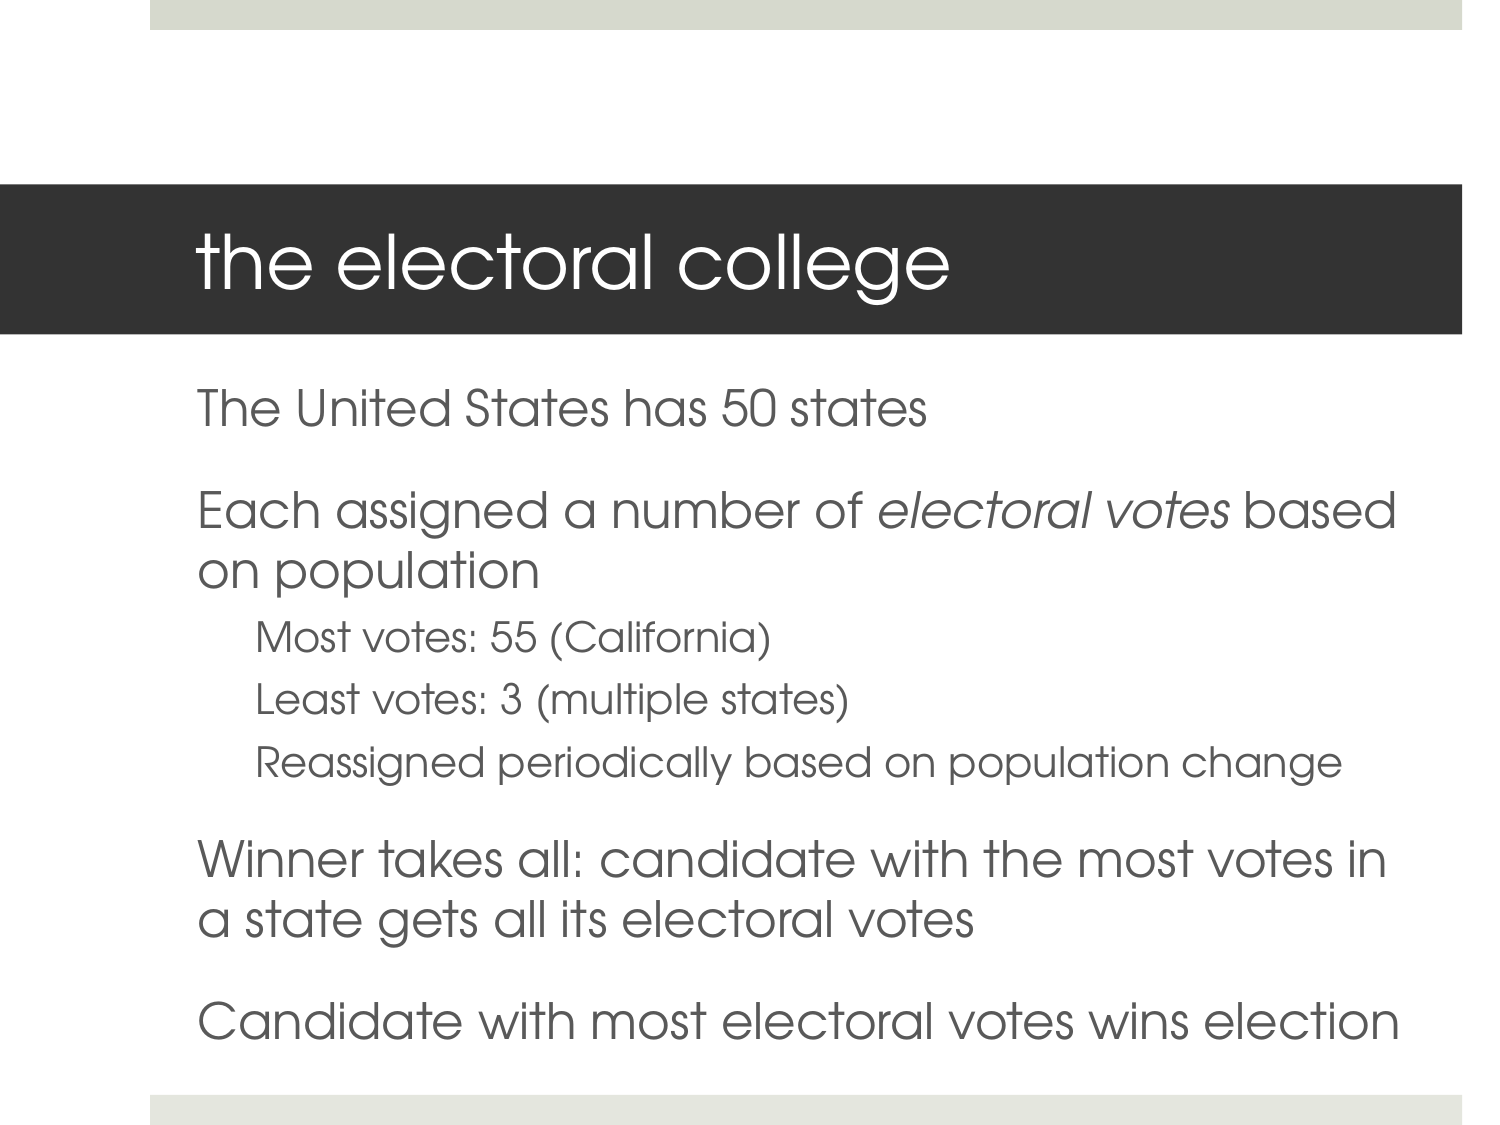

# the electoral college
The United States has 50 states
Each assigned a number of electoral votes based on population
Most votes: 55 (California)
Least votes: 3 (multiple states)
Reassigned periodically based on population change
Winner takes all: candidate with the most votes in a state gets all its electoral votes
Candidate with most electoral votes wins election